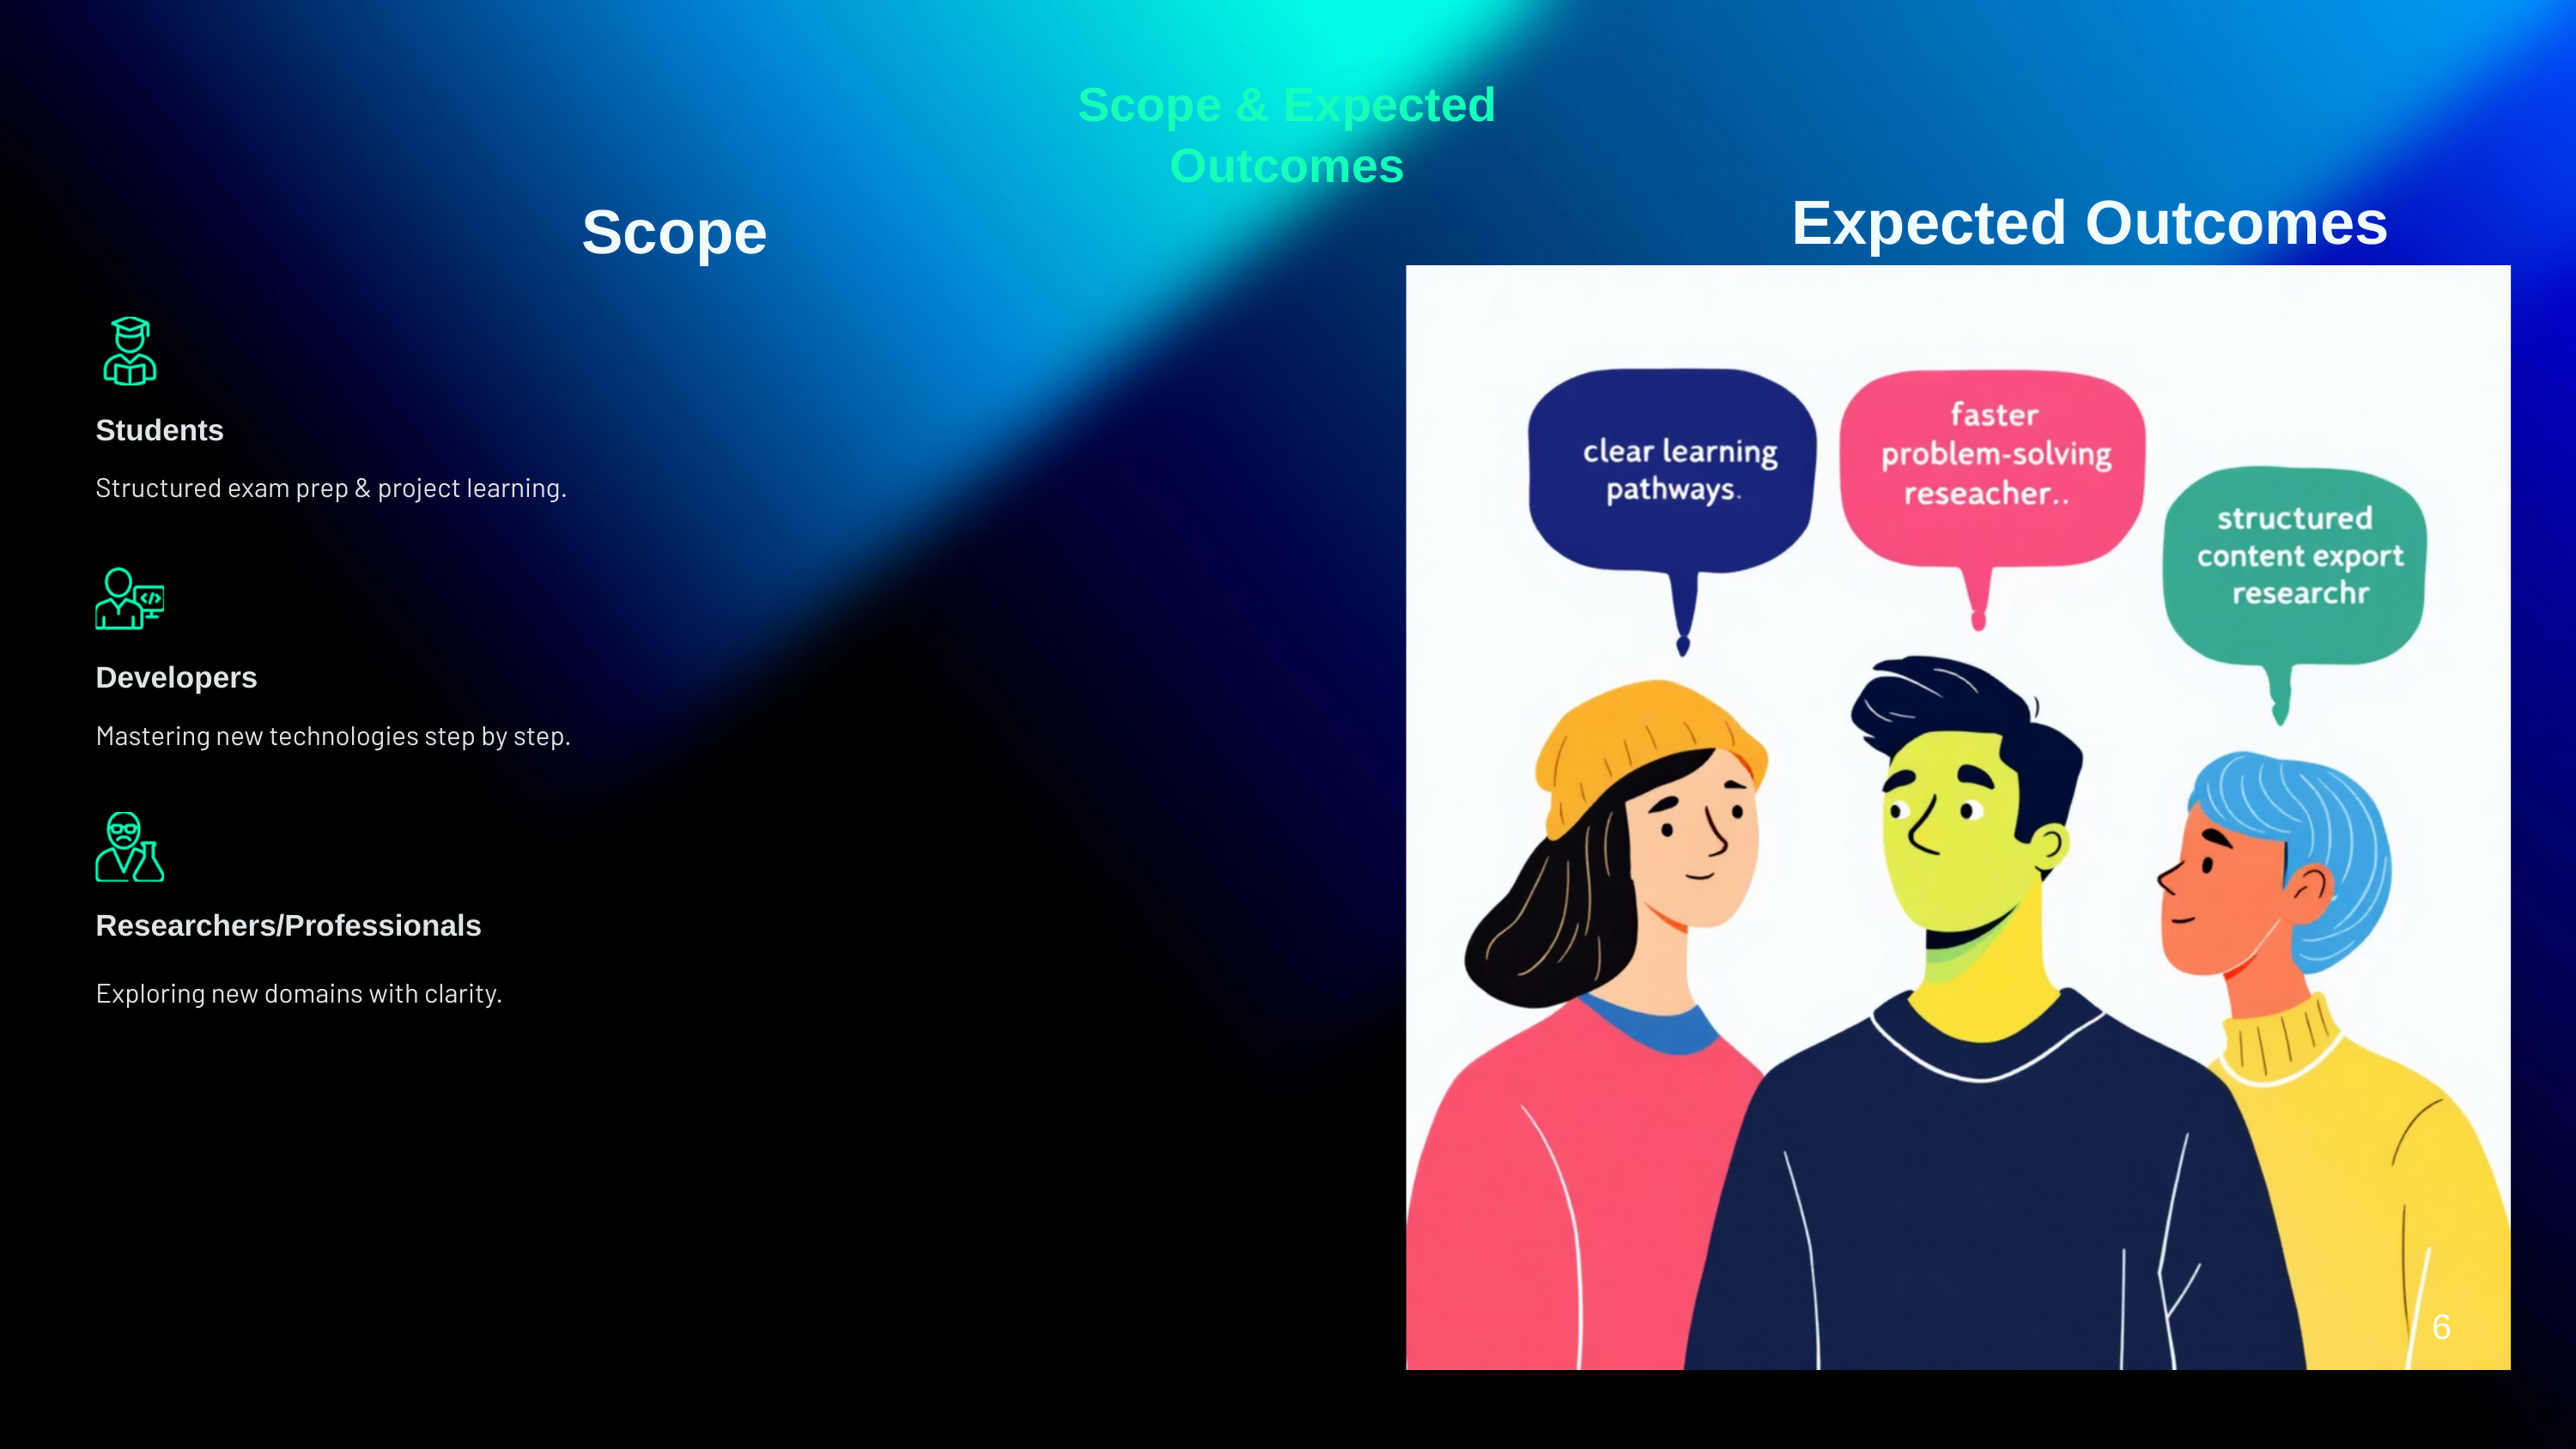

Scope & Expected Outcomes
Expected Outcomes
Scope

Students
Structured exam prep & project learning.

Developers
Mastering new technologies step by step.

Researchers/Professionals
Exploring new domains with clarity.
6
Clear learning pathways
Faster problem-solving
Personalized, AI-driven knowledge
Easy sharing/export of structured content